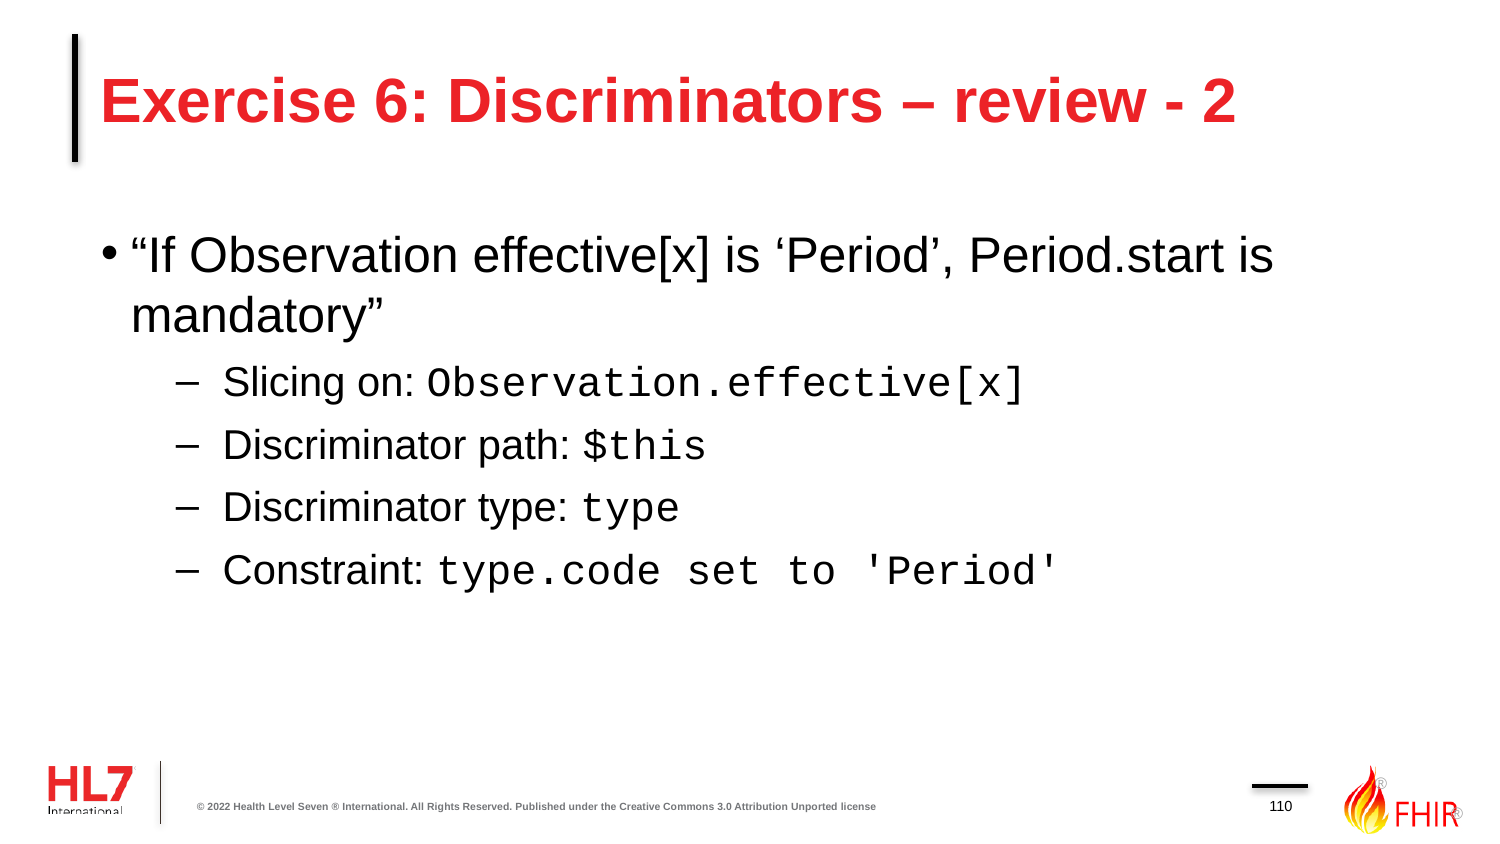

# Exercise 6: Discriminators – review - 2
“If Observation effective[x] is ‘Period’, Period.start is mandatory”
Slicing on: Observation.effective[x]
Discriminator path: $this
Discriminator type: type
Constraint: type.code set to 'Period'
110
© 2022 Health Level Seven ® International. All Rights Reserved. Published under the Creative Commons 3.0 Attribution Unported license